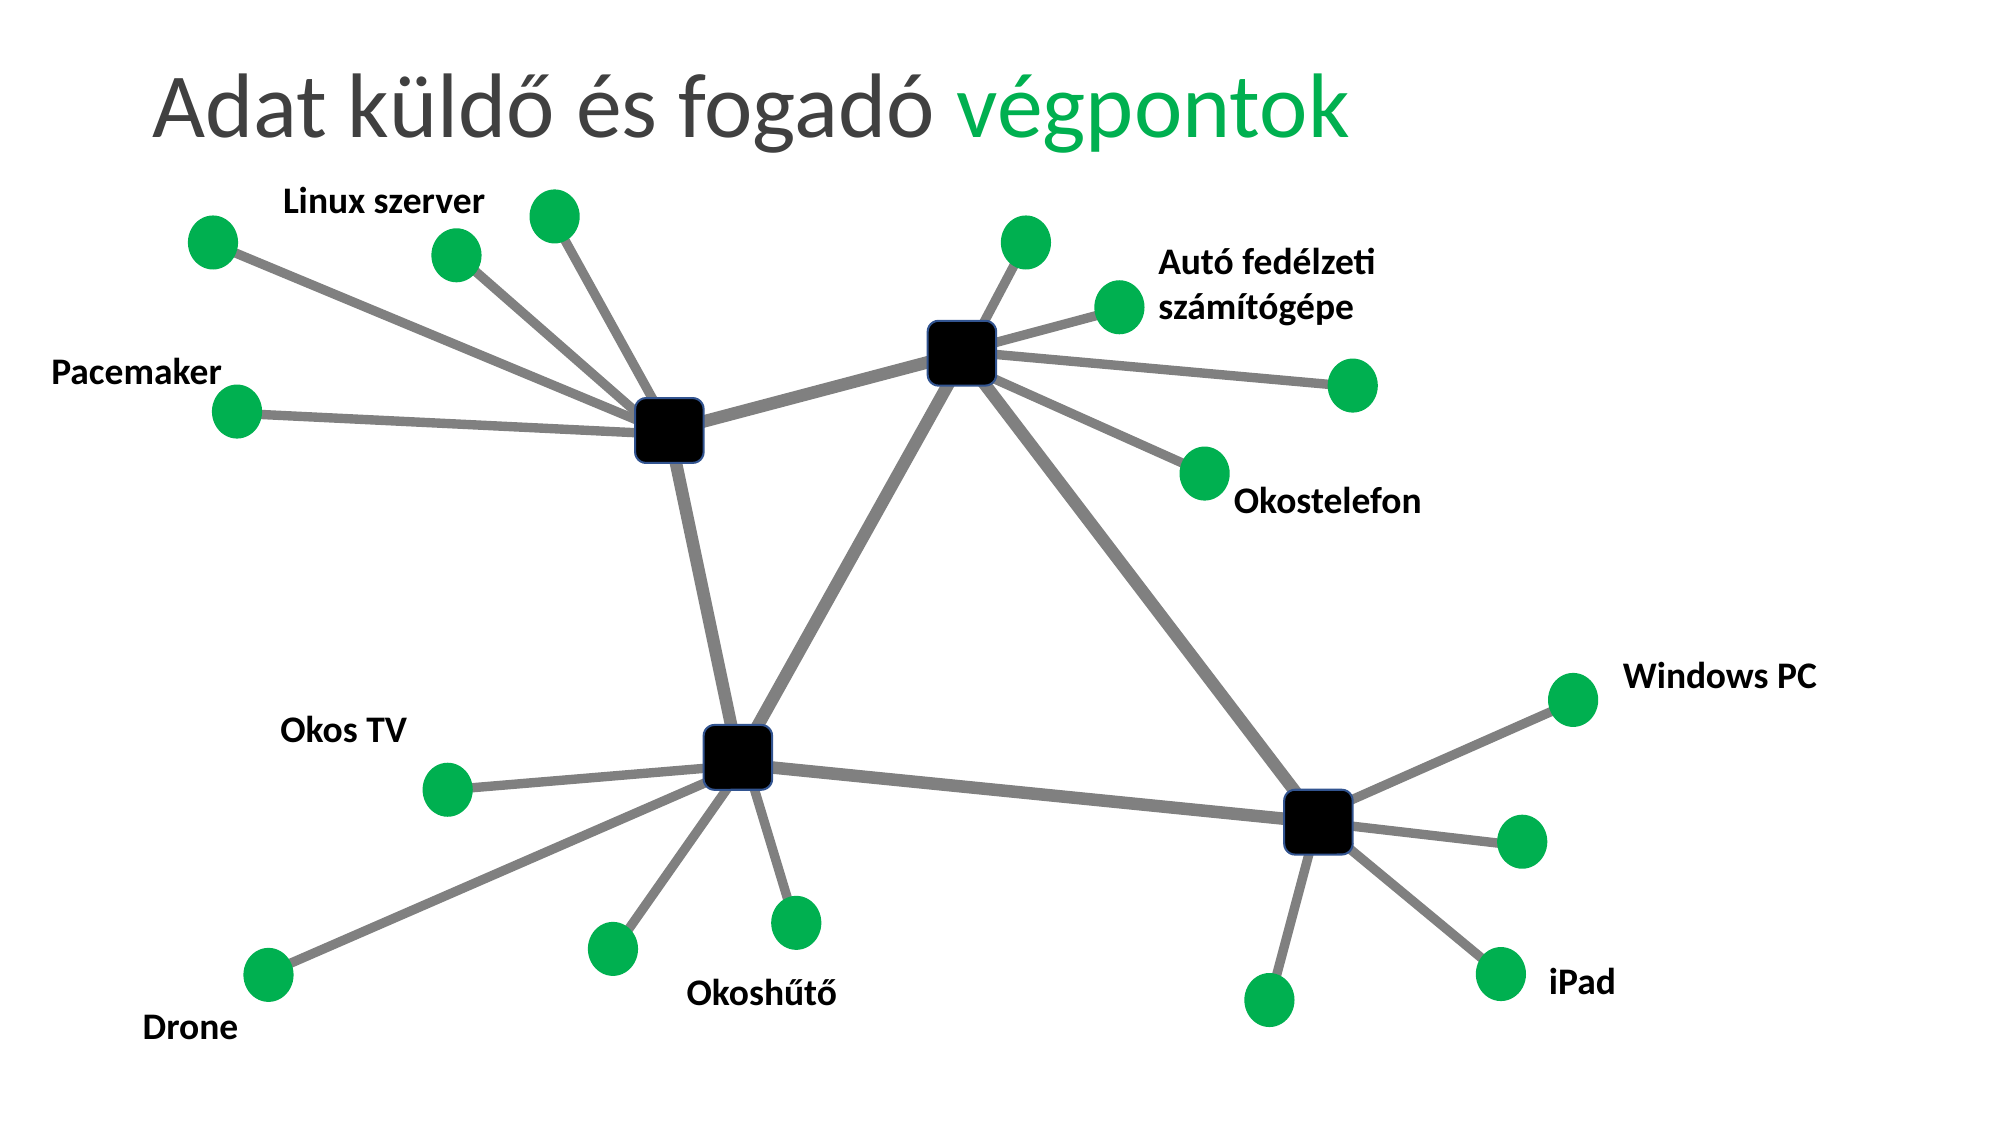

# Adat küldő és fogadó végpontok
Linux szerver

Autó fedélzeti számítógépe

Pacemaker

Okostelefon
Windows PC

Okos TV

iPad
Okoshűtő

Drone